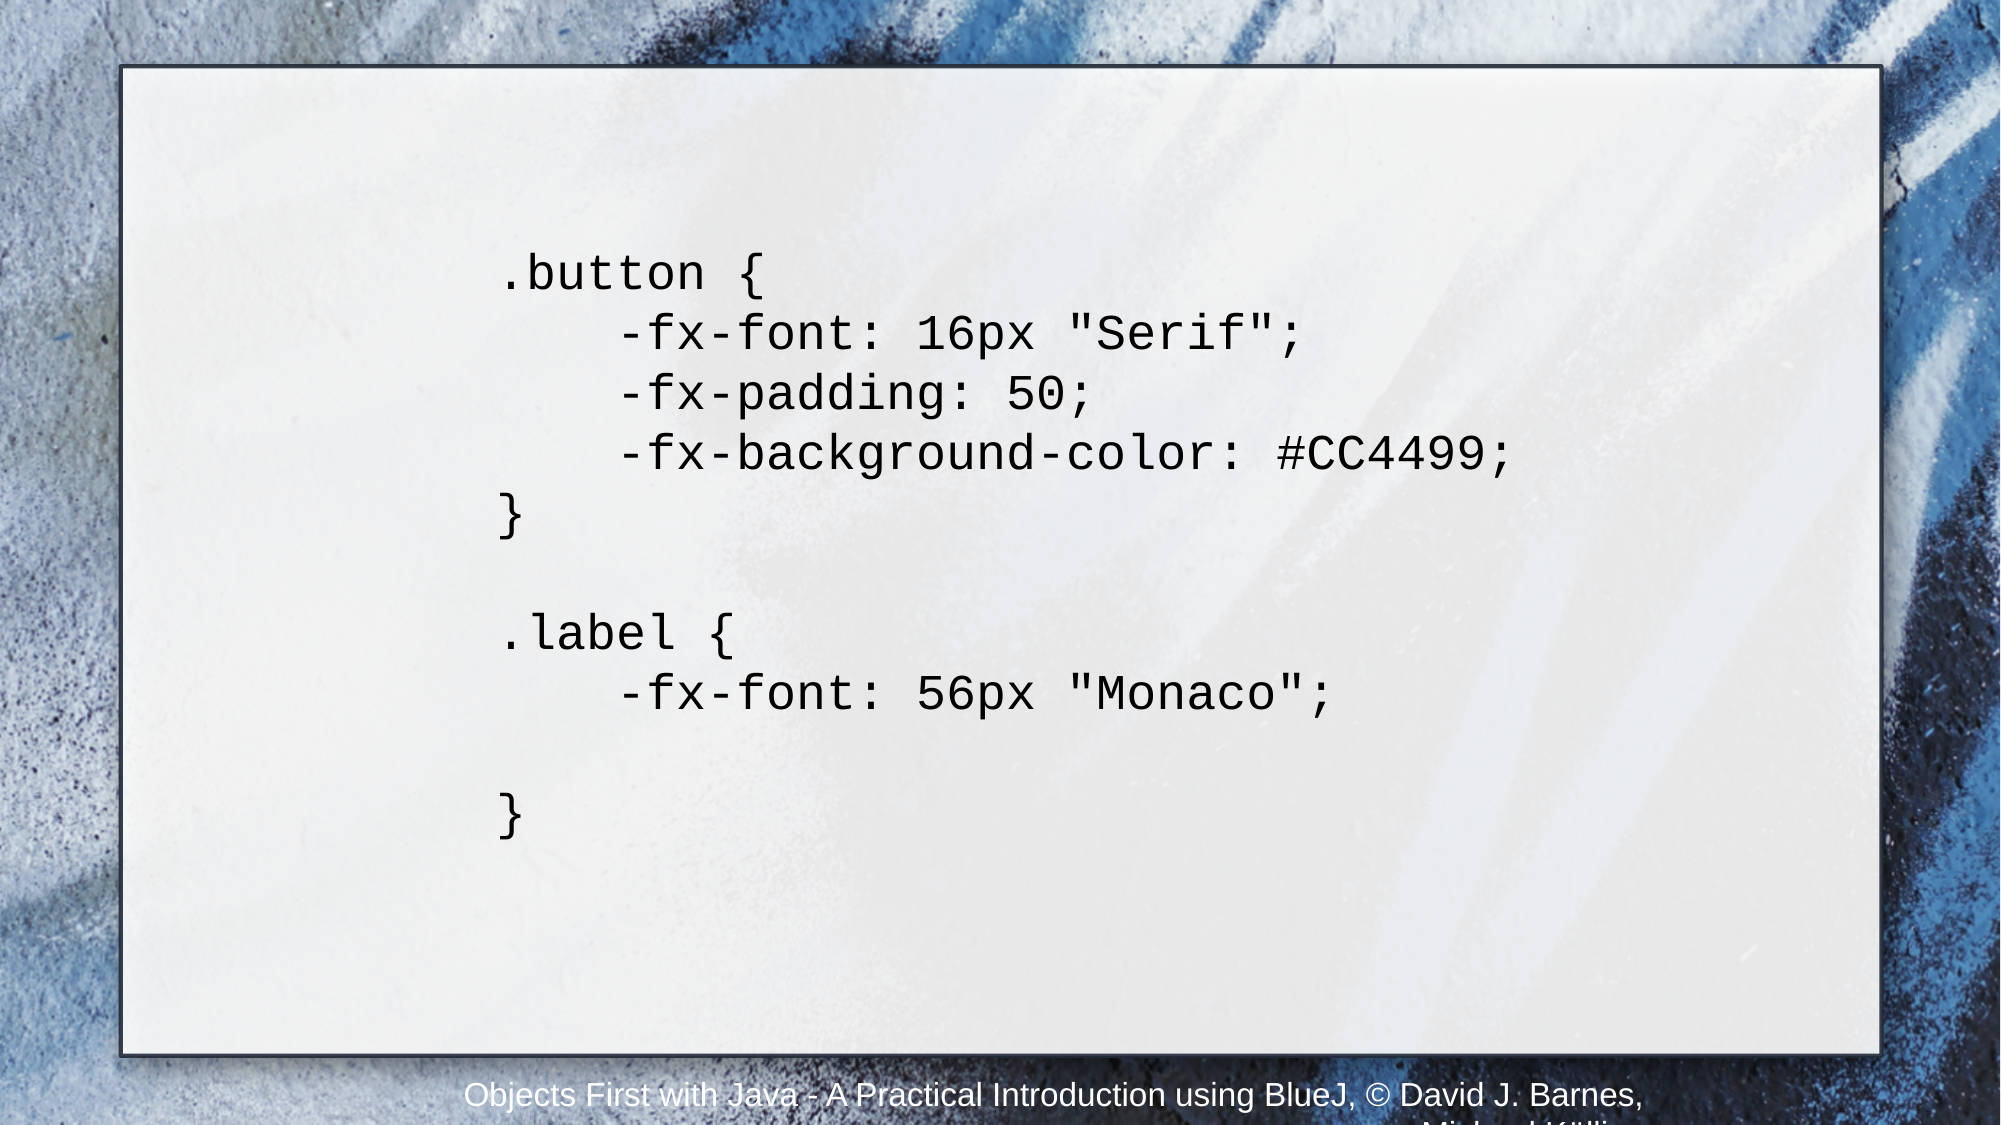

.button {
    -fx-font: 16px "Serif";
    -fx-padding: 50;
    -fx-background-color: #CC4499;
}

.label {
    -fx-font: 56px "Monaco";

}